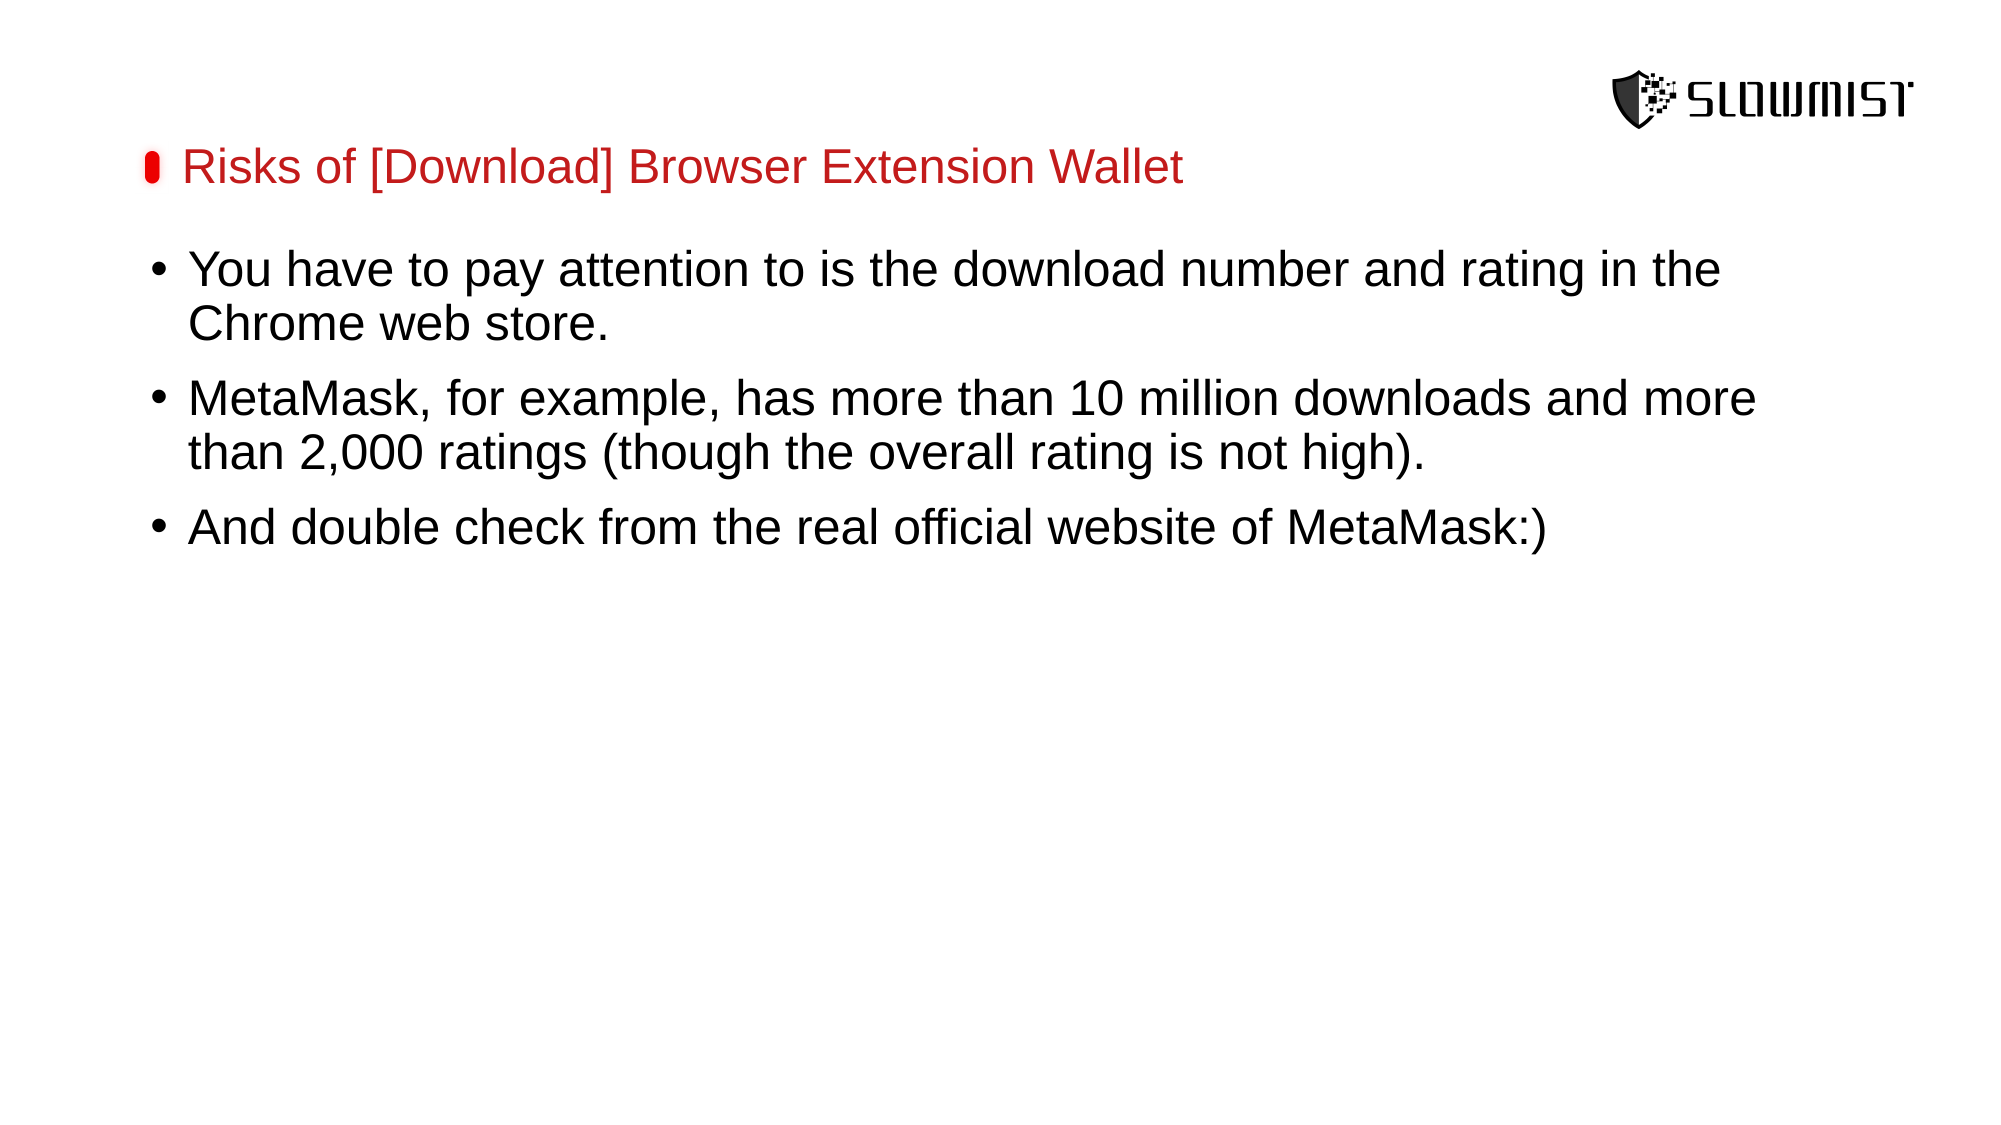

Risks of [Download] Browser Extension Wallet
You have to pay attention to is the download number and rating in the Chrome web store.
MetaMask, for example, has more than 10 million downloads and more than 2,000 ratings (though the overall rating is not high).
And double check from the real official website of MetaMask:)